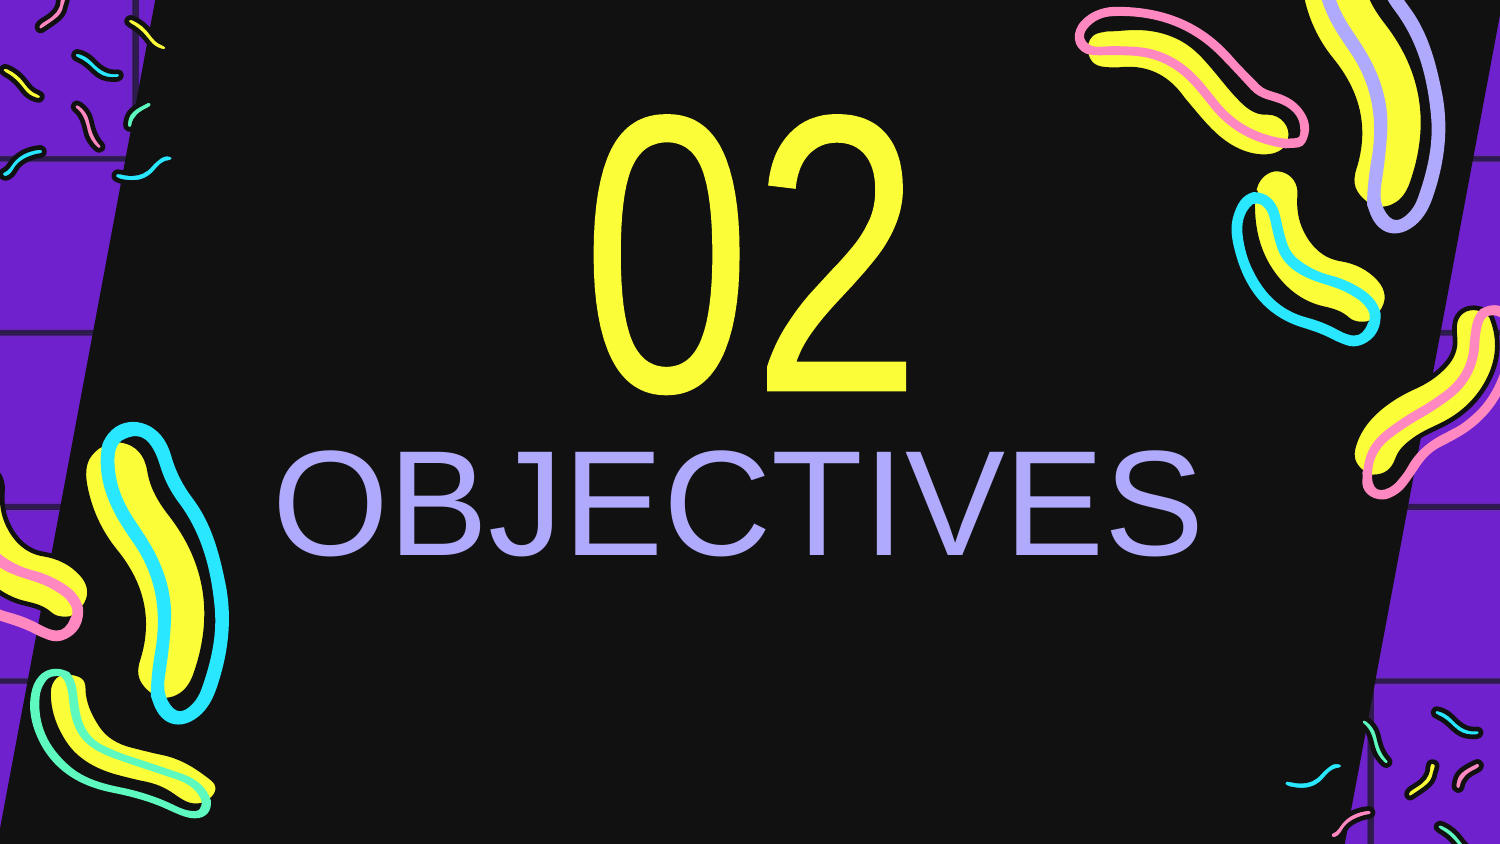

02
# OBJECTIVES
You can enter a subtitle here if you need it